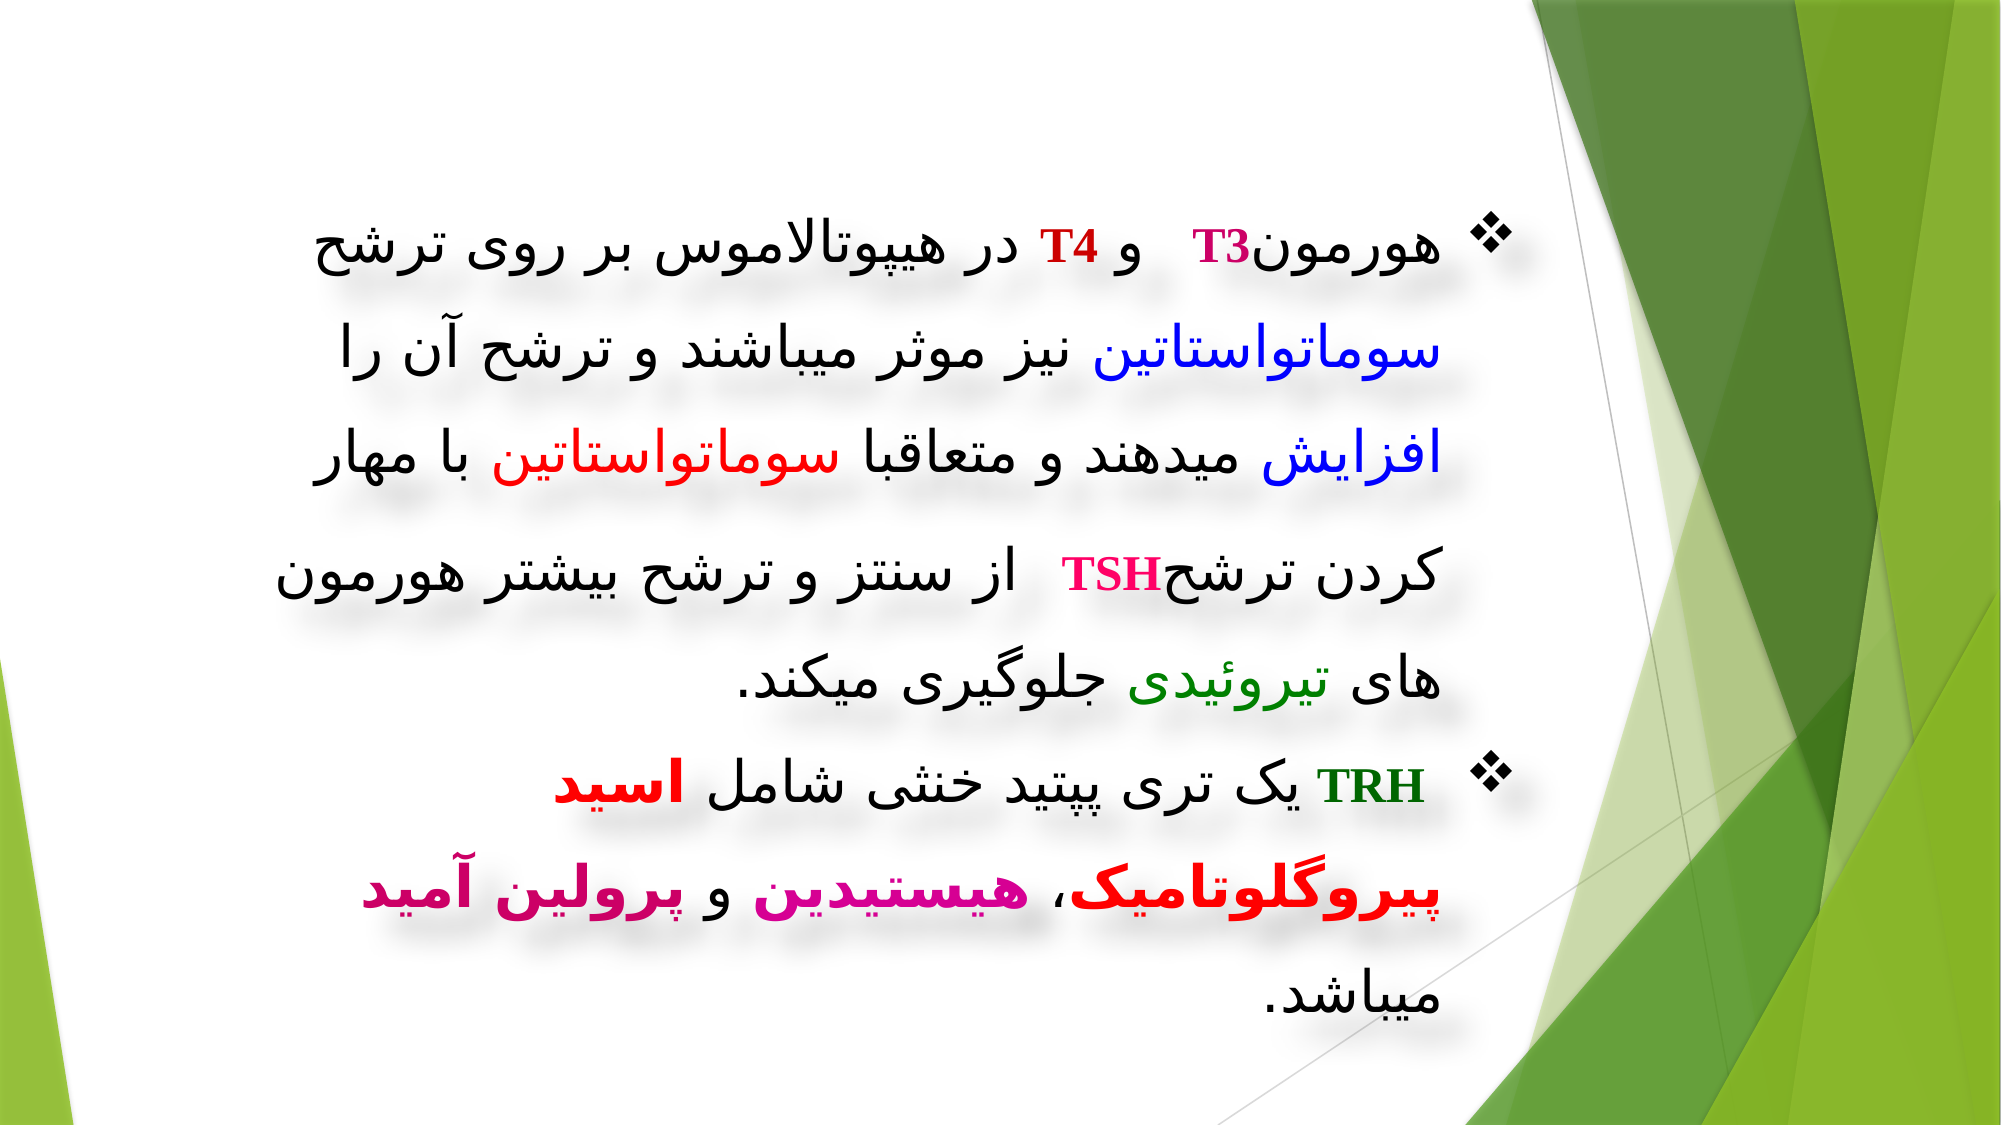

هورمونT3   و T4 در هیپوتالاموس بر روی ترشح سوماتواستاتین نیز موثر میباشند و ترشح آن را افزایش میدهند و متعاقبا سوماتواستاتین با مهار کردن ترشحTSH  از سنتز و ترشح بیشتر هورمون های تیروئیدی جلوگیری میکند.
 TRH یک تری پپتید خنثی شامل اسید پیروگلوتامیک، هیستیدین و پرولین آمید میباشد.